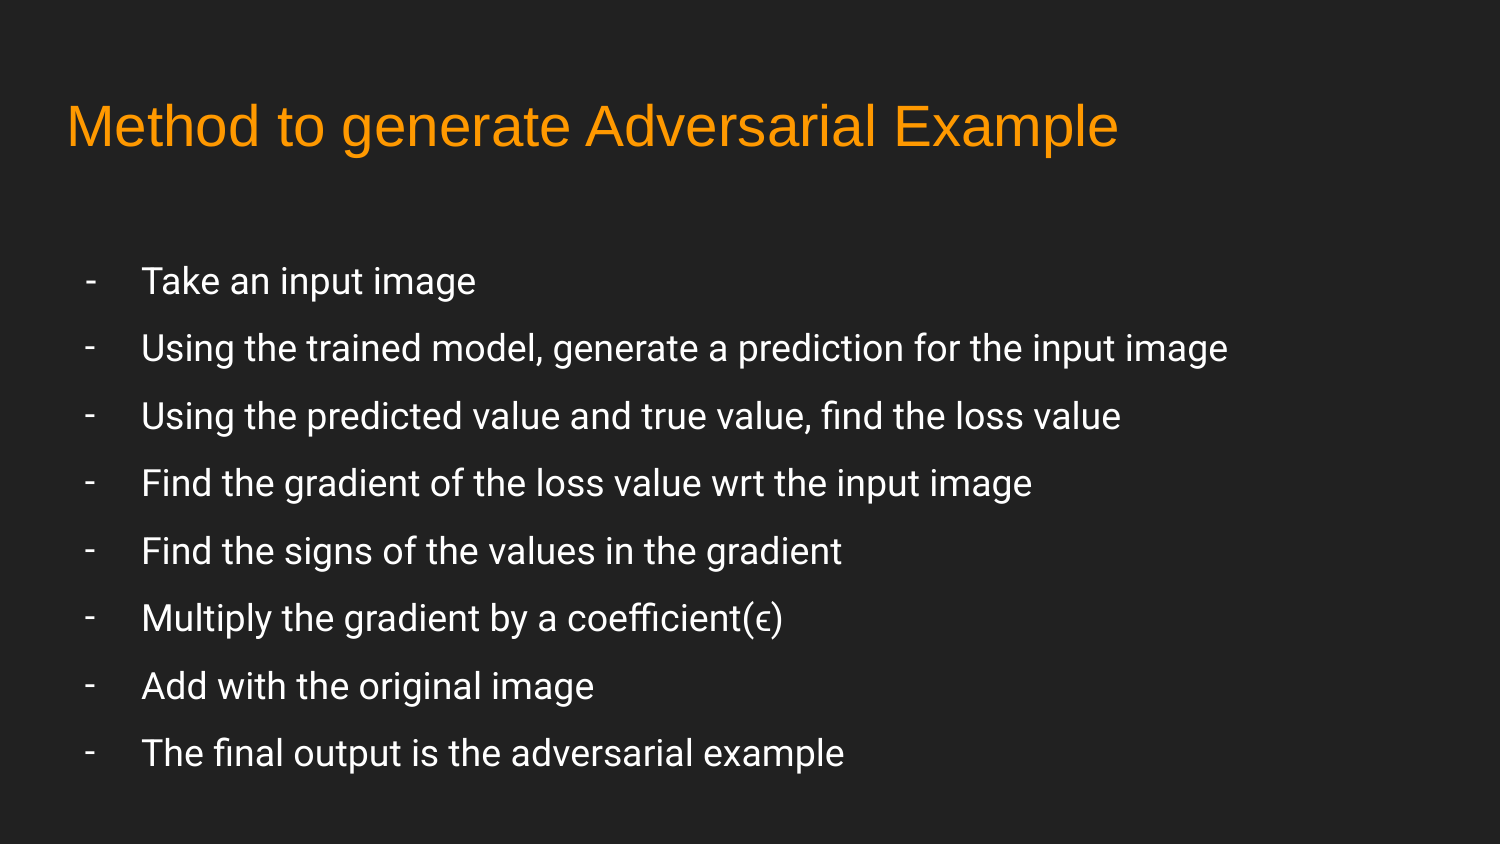

# Method to generate Adversarial Example
Take an input image
Using the trained model, generate a prediction for the input image
Using the predicted value and true value, find the loss value
Find the gradient of the loss value wrt the input image
Find the signs of the values in the gradient
Multiply the gradient by a coefficient(ϵ)
Add with the original image
The final output is the adversarial example